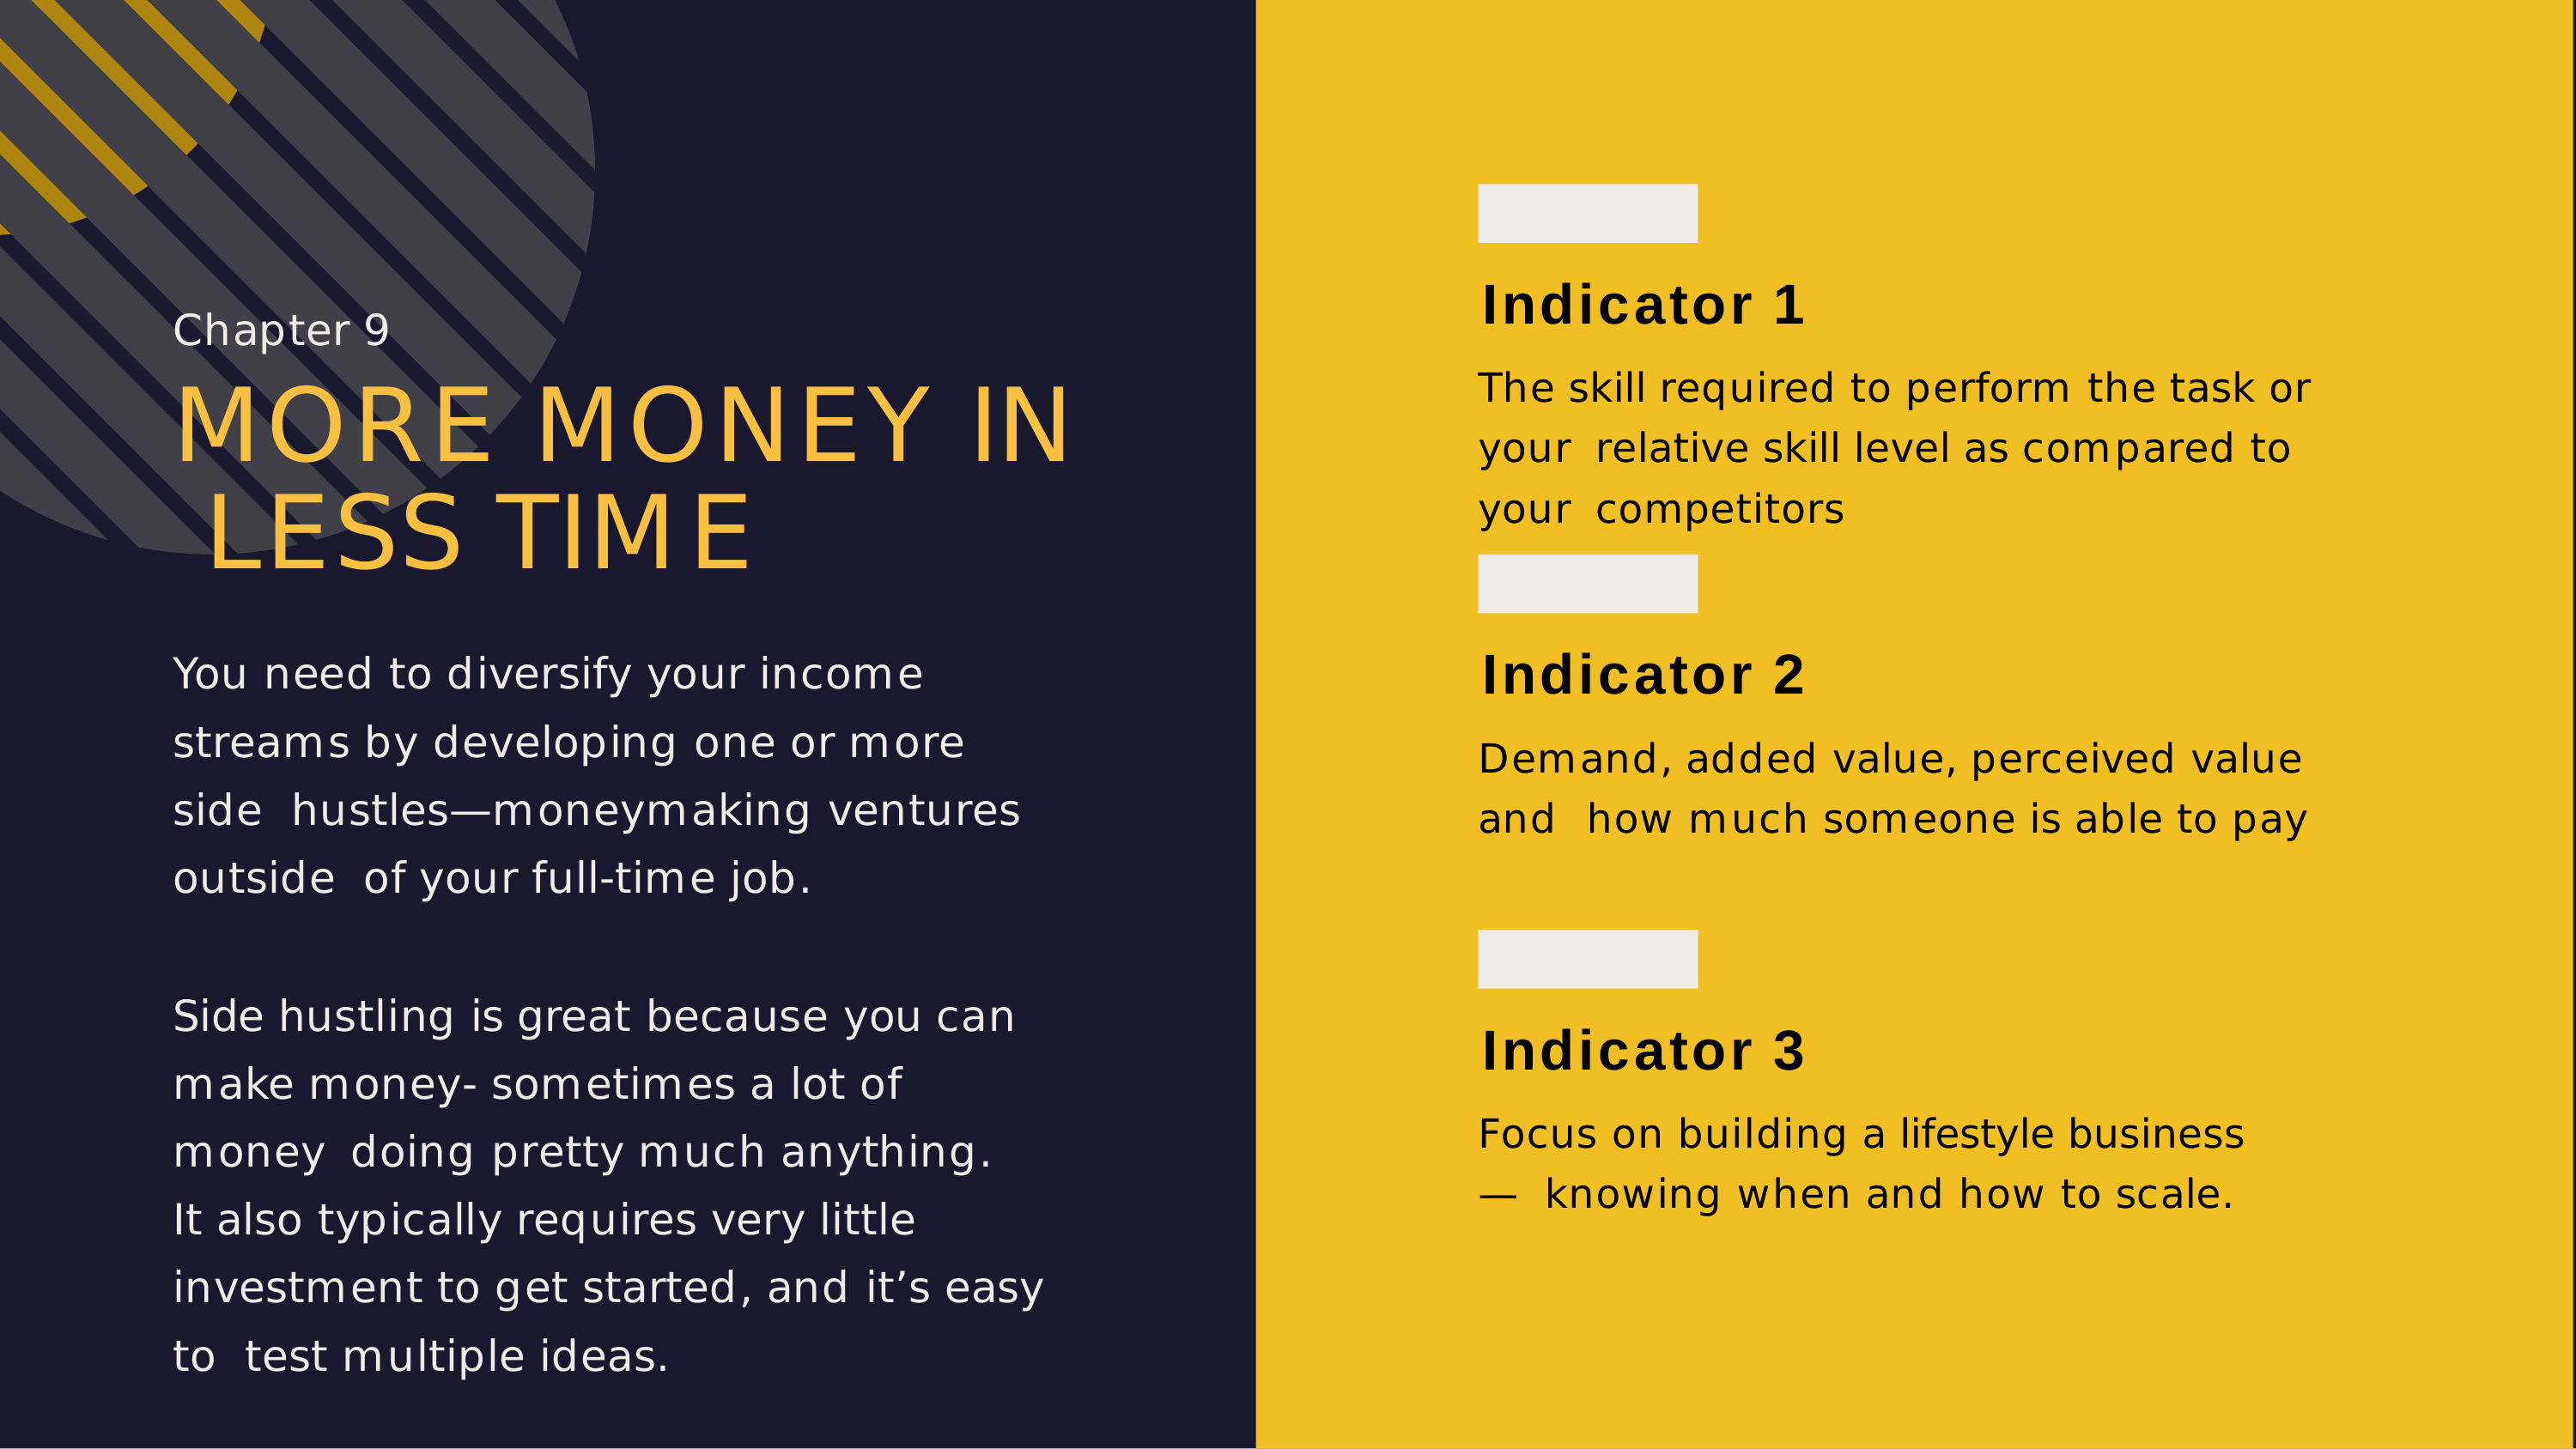

# Indicator 1
The skill required to perform the task or your  relative skill level as compared to your  competitors
Chapter 9
MORE MONEY IN  LESS TIME
You need to diversify your income  streams by developing one or more side  hustles—moneymaking ventures outside  of your full-time job.

Indicator 2
Demand, added value, perceived value and  how much someone is able to pay

Side hustling is great because you can  make money- sometimes a lot of money  doing pretty much anything.
It also typically requires very little  investment to get started, and it’s easy to  test multiple ideas.
Indicator 3
Focus on building a lifestyle business—  knowing when and how to scale.